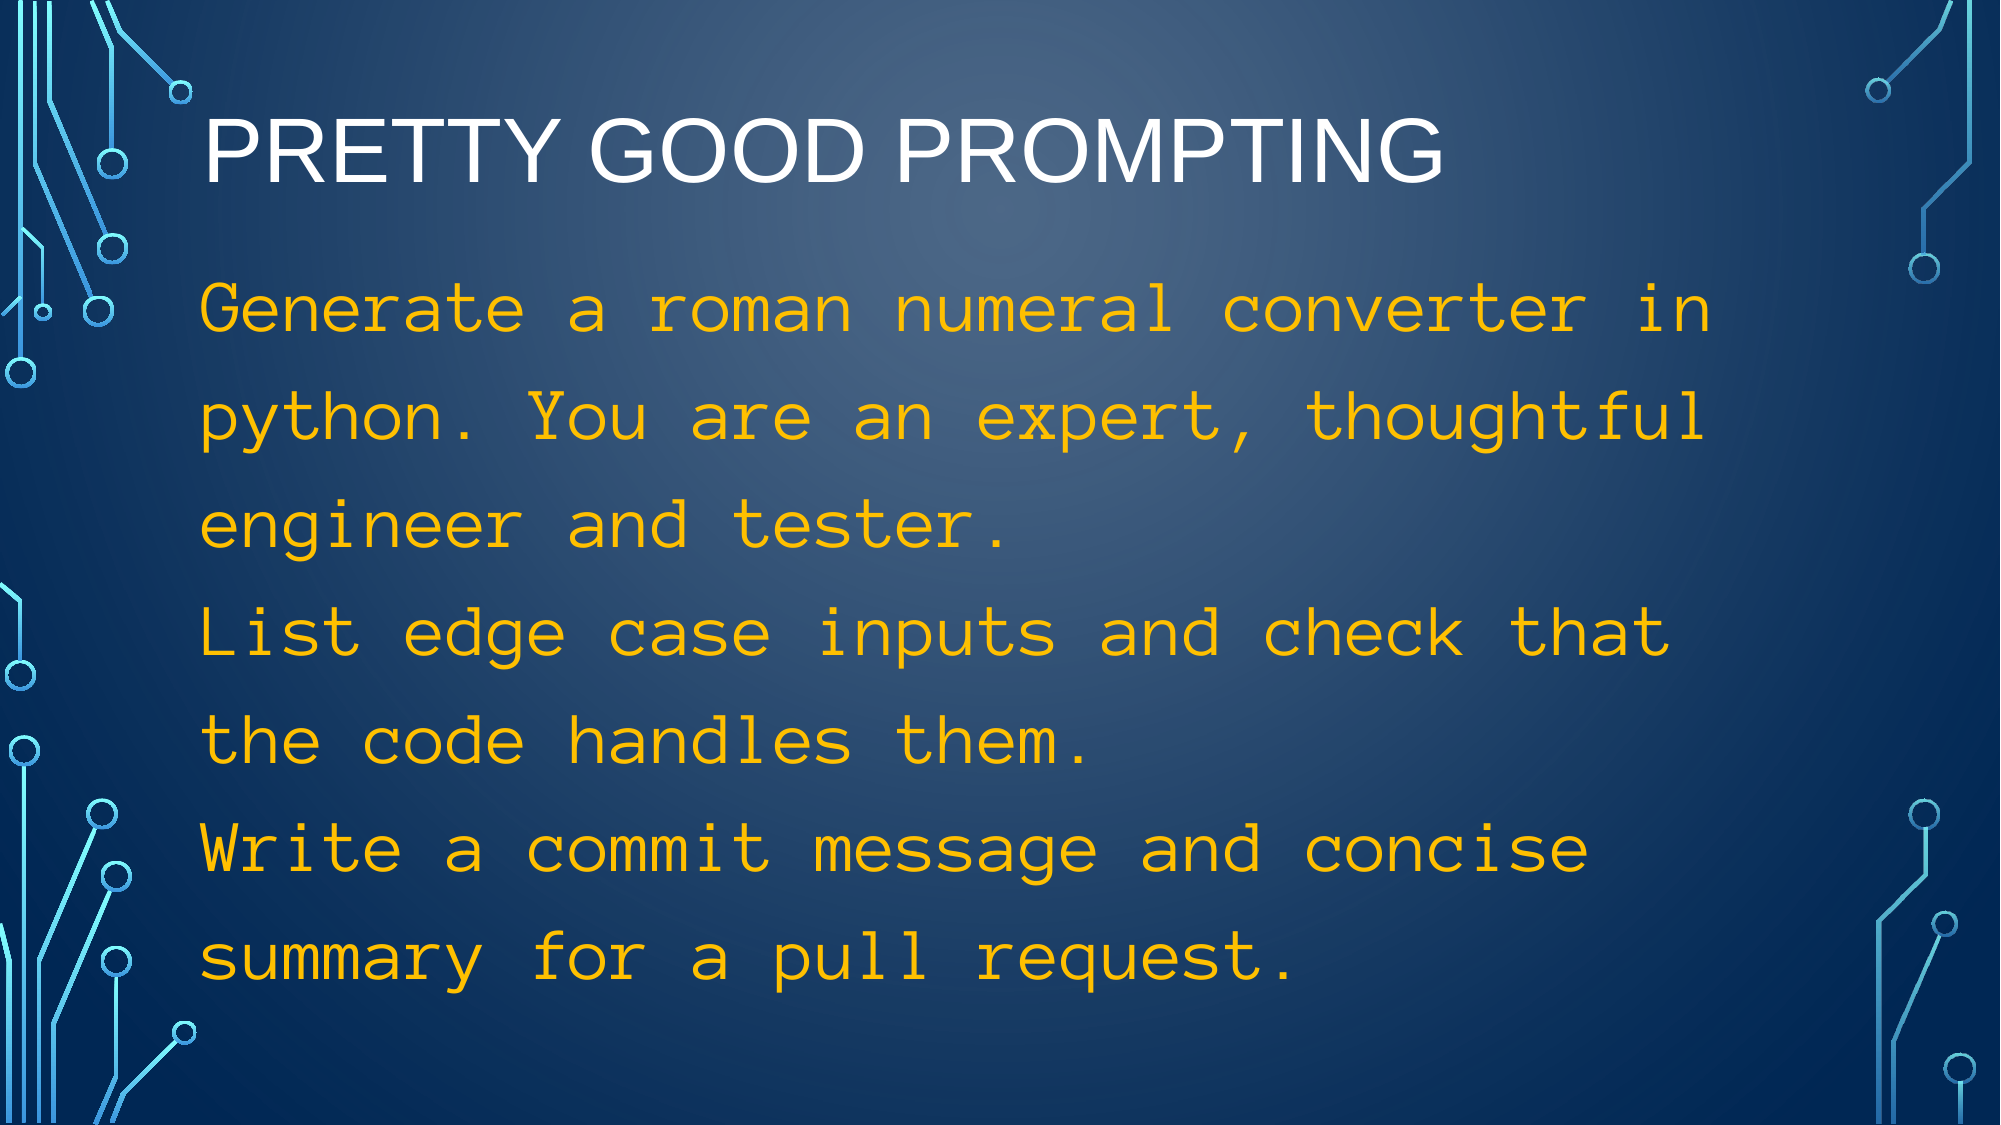

# PRETTY GOOD PROMPTING
Generate a roman numeral converter in python. You are an expert, thoughtful engineer and tester.
List edge case inputs and check that the code handles them.
Write a commit message and concise summary for a pull request.